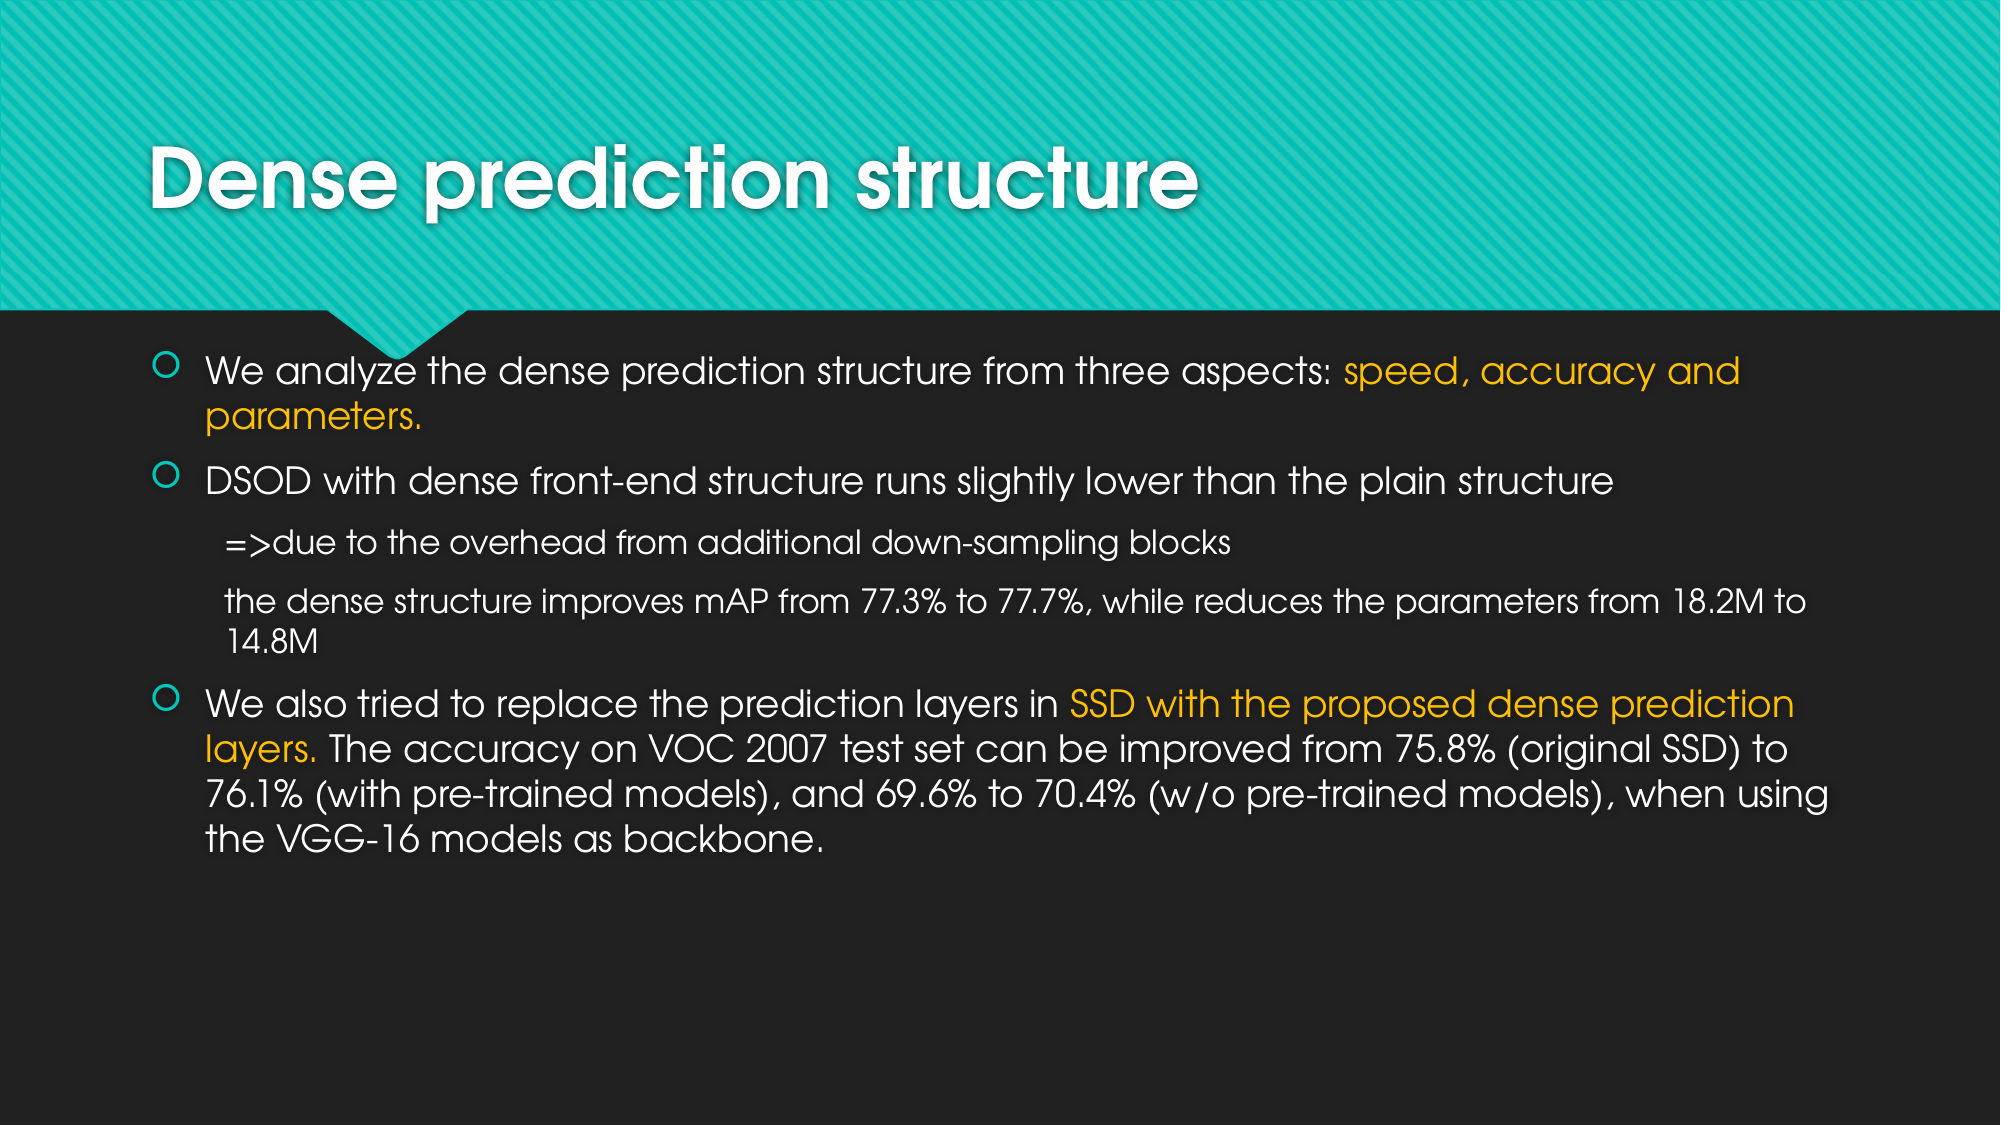

# Dense prediction structure
We analyze the dense prediction structure from three aspects: speed, accuracy and parameters.
DSOD with dense front-end structure runs slightly lower than the plain structure
=>due to the overhead from additional down-sampling blocks
the dense structure improves mAP from 77.3% to 77.7%, while reduces the parameters from 18.2M to 14.8M
We also tried to replace the prediction layers in SSD with the proposed dense prediction layers. The accuracy on VOC 2007 test set can be improved from 75.8% (original SSD) to 76.1% (with pre-trained models), and 69.6% to 70.4% (w/o pre-trained models), when using the VGG-16 models as backbone.